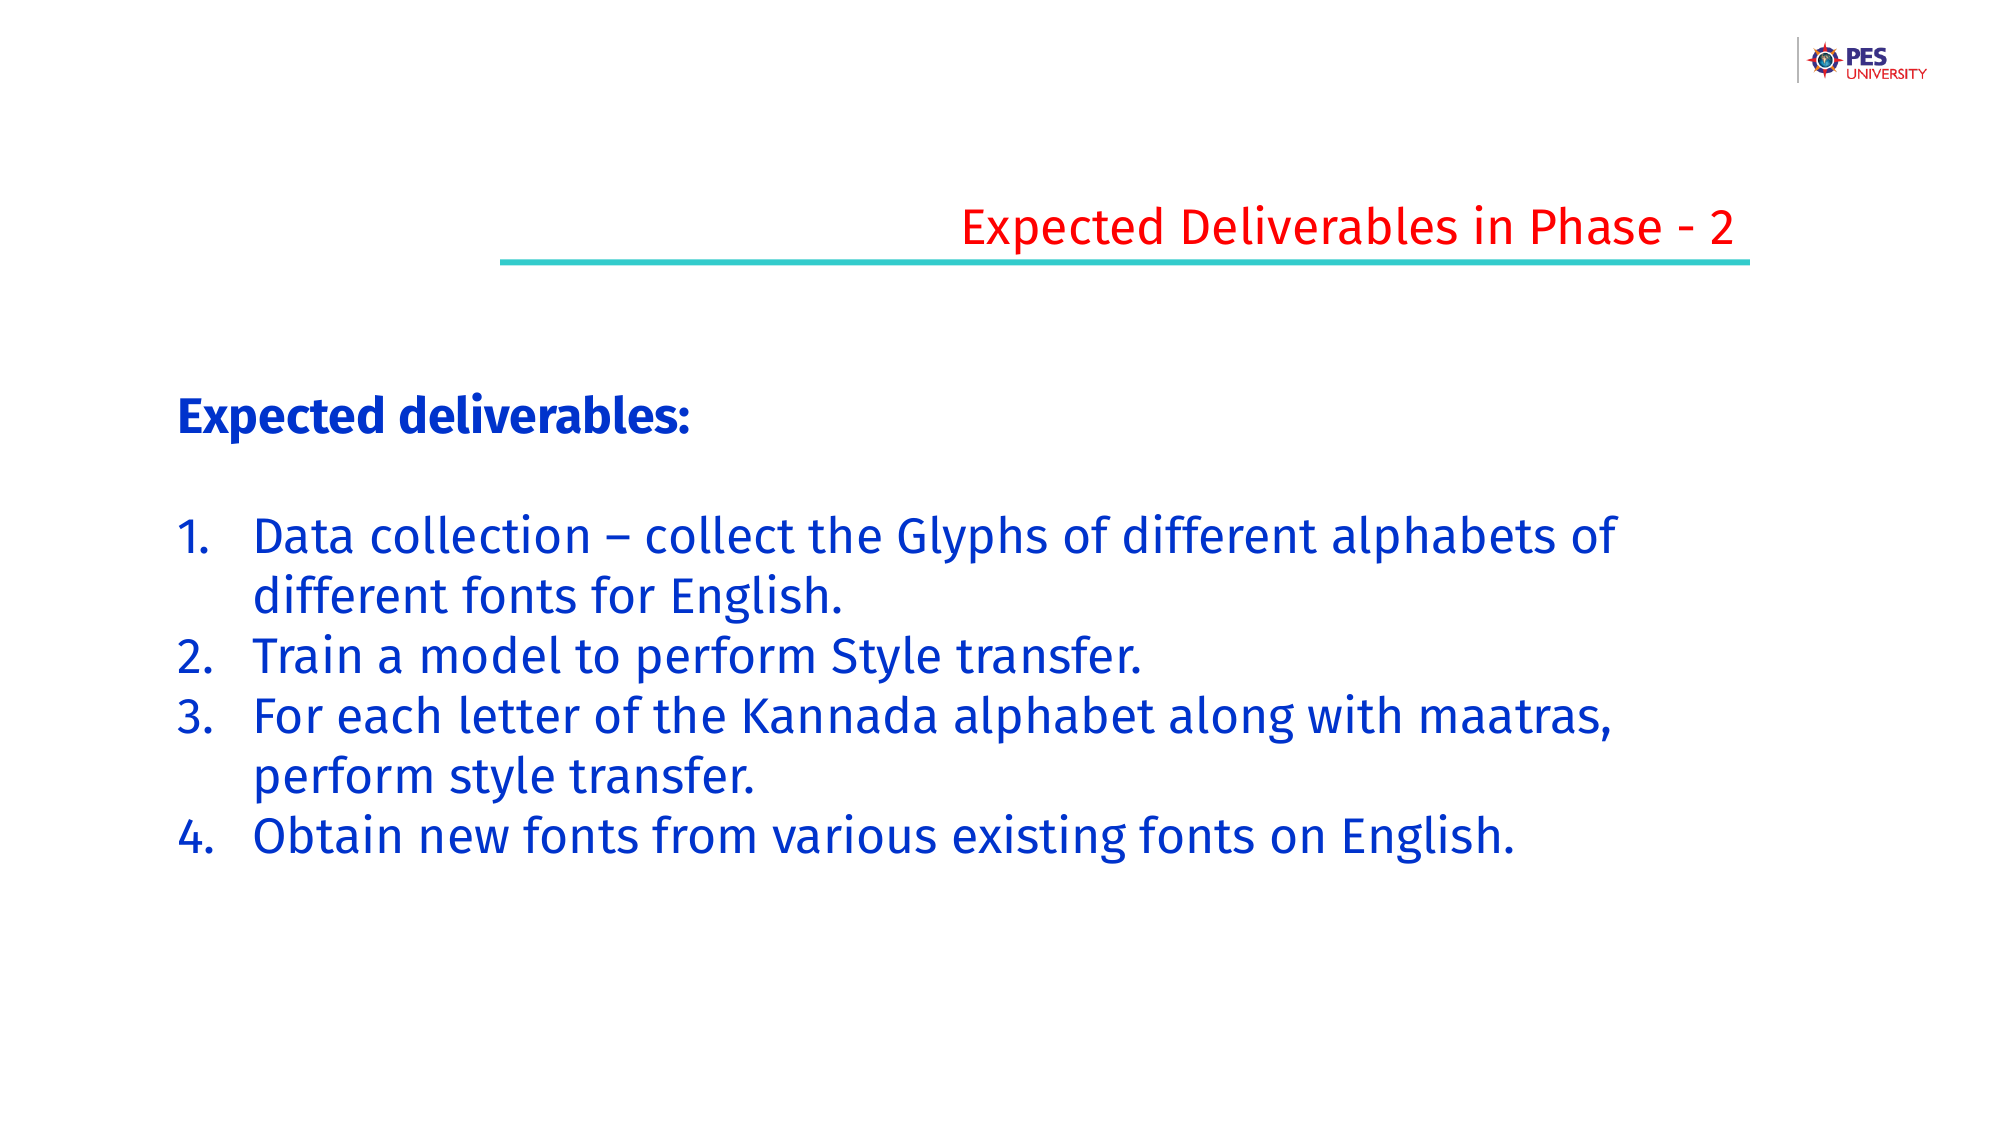

Expected Deliverables in Phase - 2

Expected deliverables:

Data collection – collect the Glyphs of different alphabets of different fonts for English.
Train a model to perform Style transfer.
For each letter of the Kannada alphabet along with maatras, perform style transfer.
Obtain new fonts from various existing fonts on English.